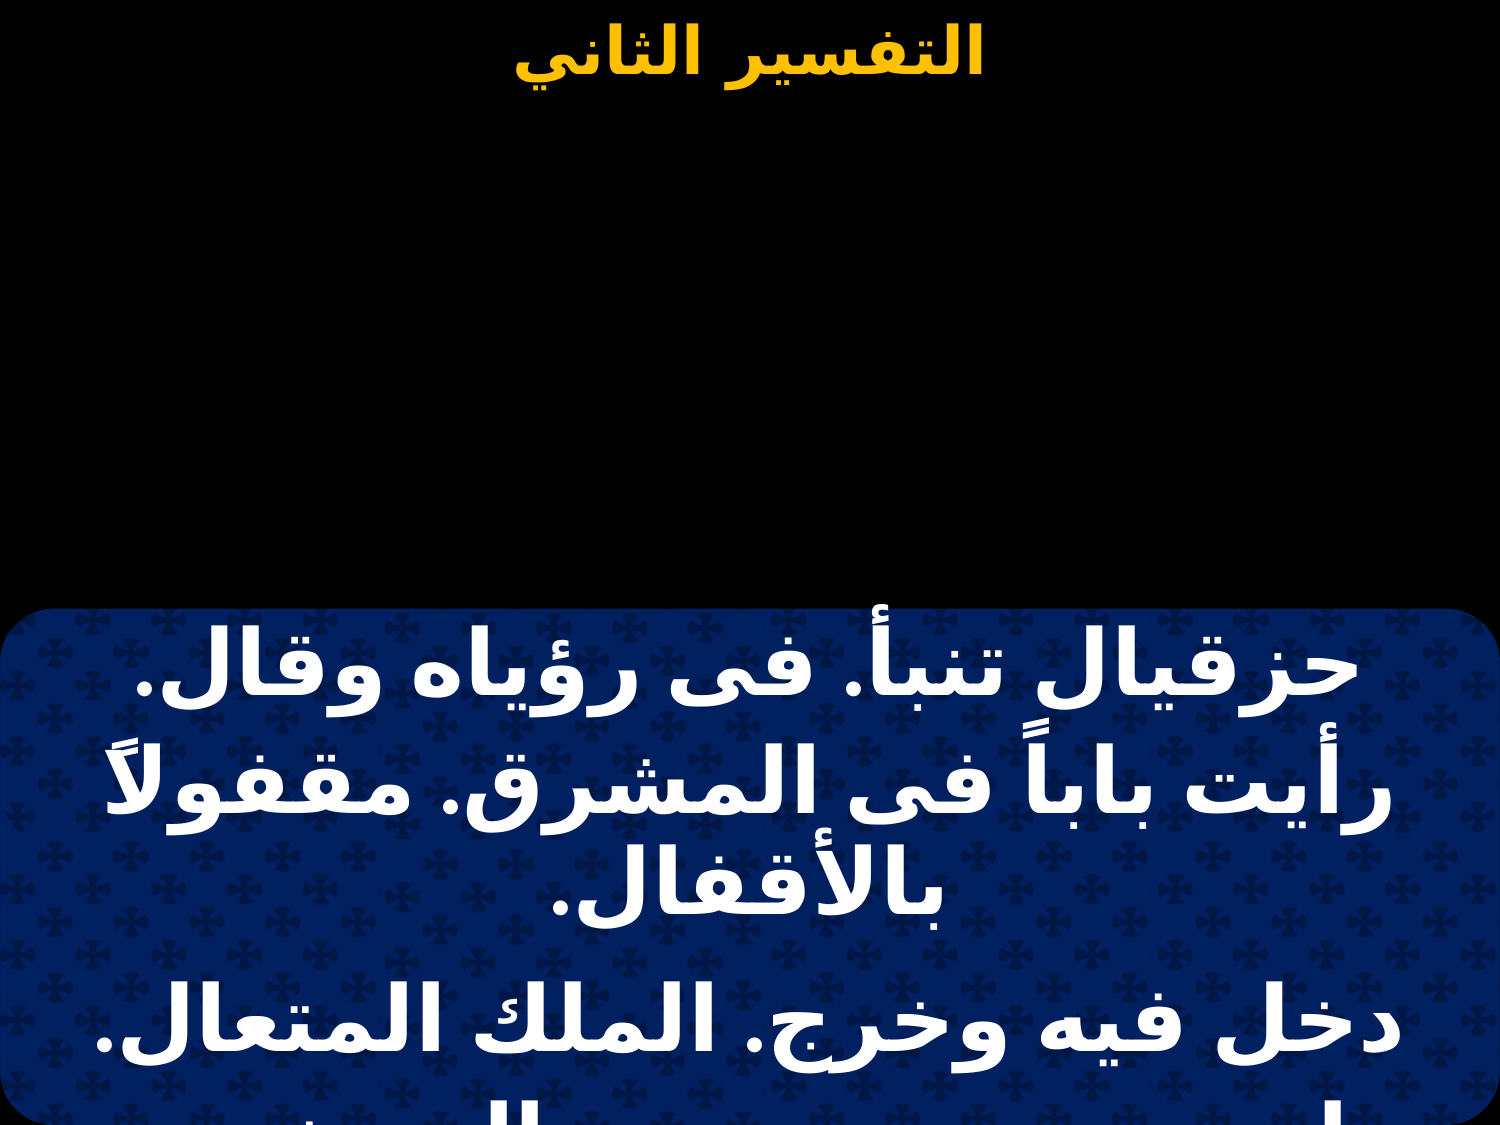

#
| حزقيال تنبأ. فى رؤياه وقال. |
| --- |
| رأيت باباً فى المشرق. مقفولاً بالأقفال. |
|  |
| دخل فيه وخرج. الملك المتعال. |
| ولم يمسه ضرر. وبحاله مختوم. |